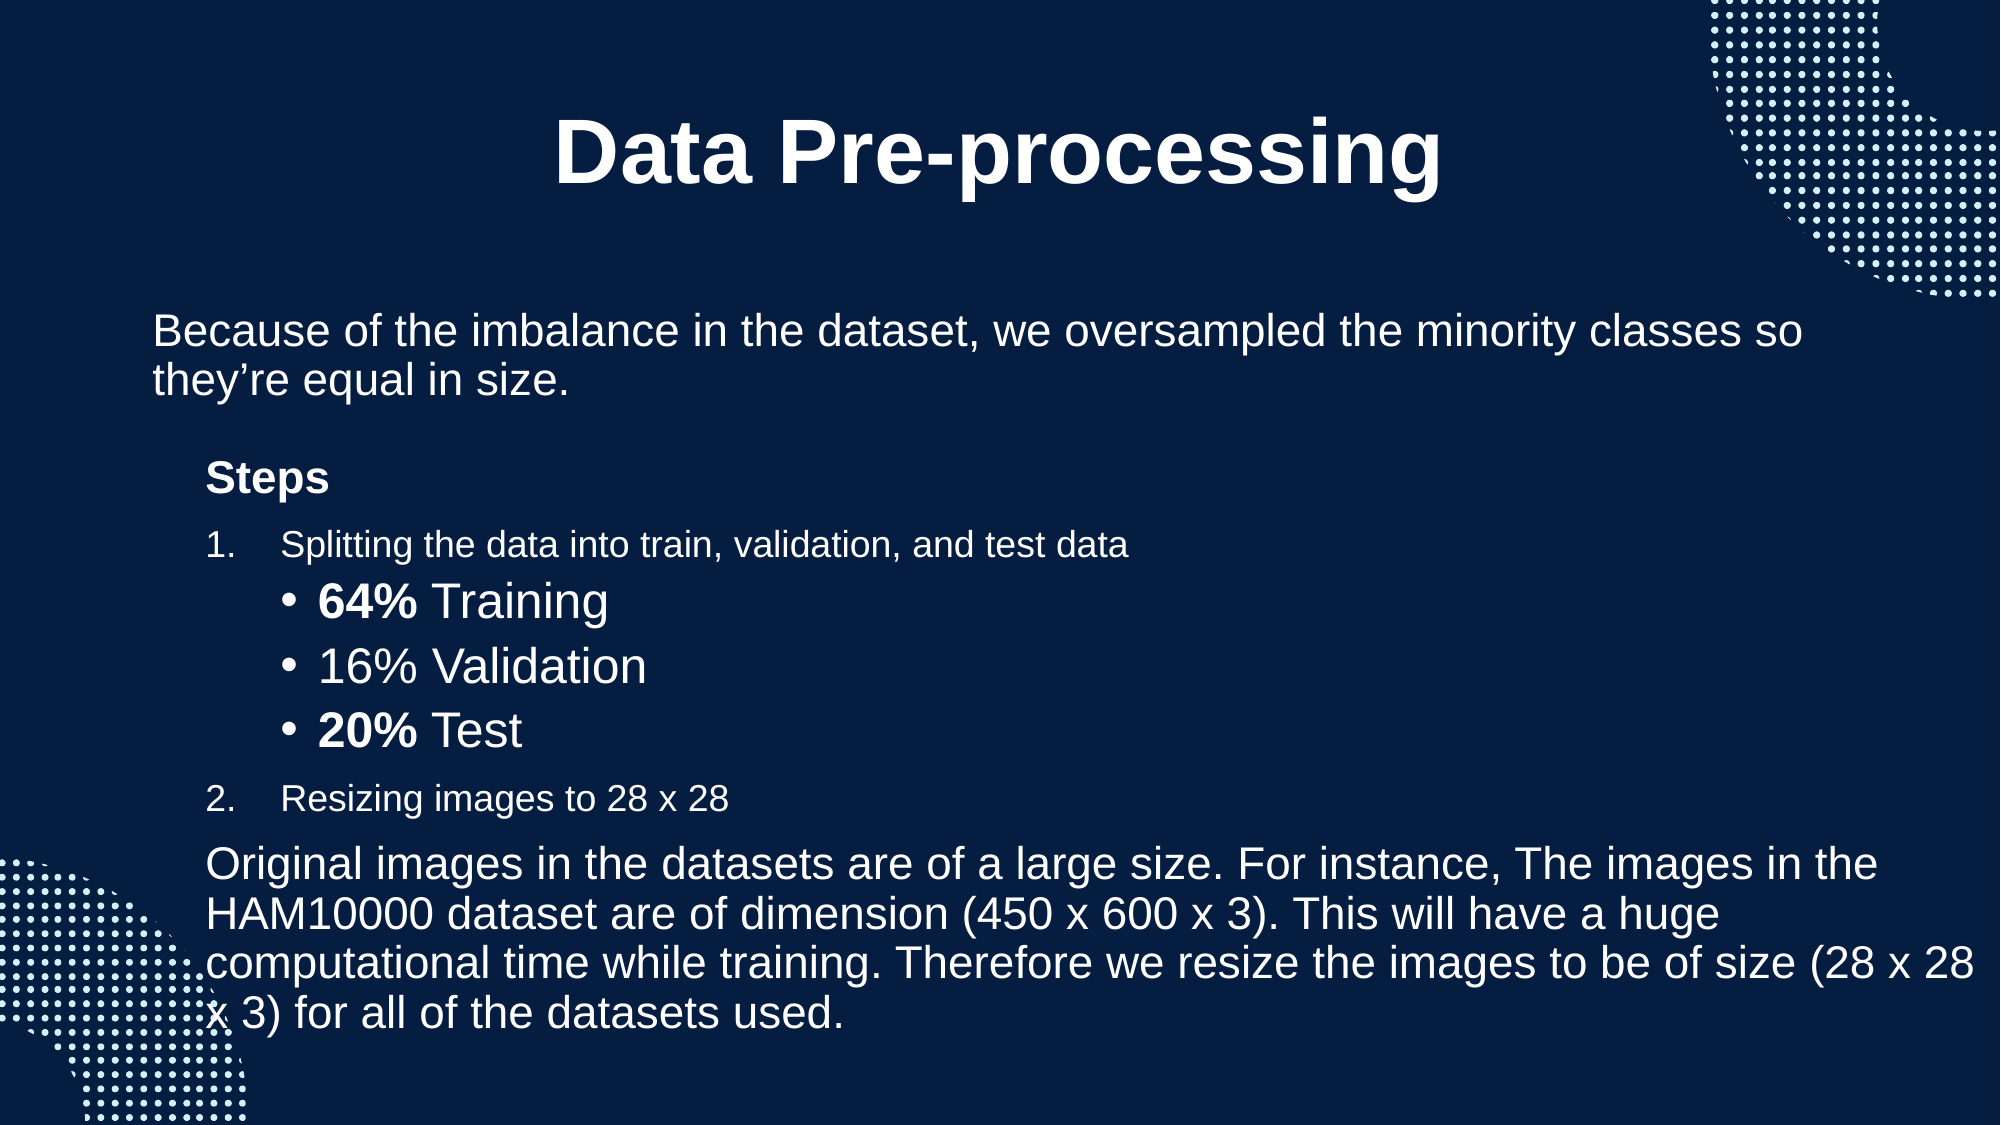

# Data Pre-processing
Because of the imbalance in the dataset, we oversampled the minority classes so they’re equal in size.

Steps
Splitting the data into train, validation, and test data
64% Training
16% Validation
20% Test
Resizing images to 28 x 28
Original images in the datasets are of a large size. For instance, The images in the HAM10000 dataset are of dimension (450 x 600 x 3). This will have a huge computational time while training. Therefore we resize the images to be of size (28 x 28 x 3) for all of the datasets used.